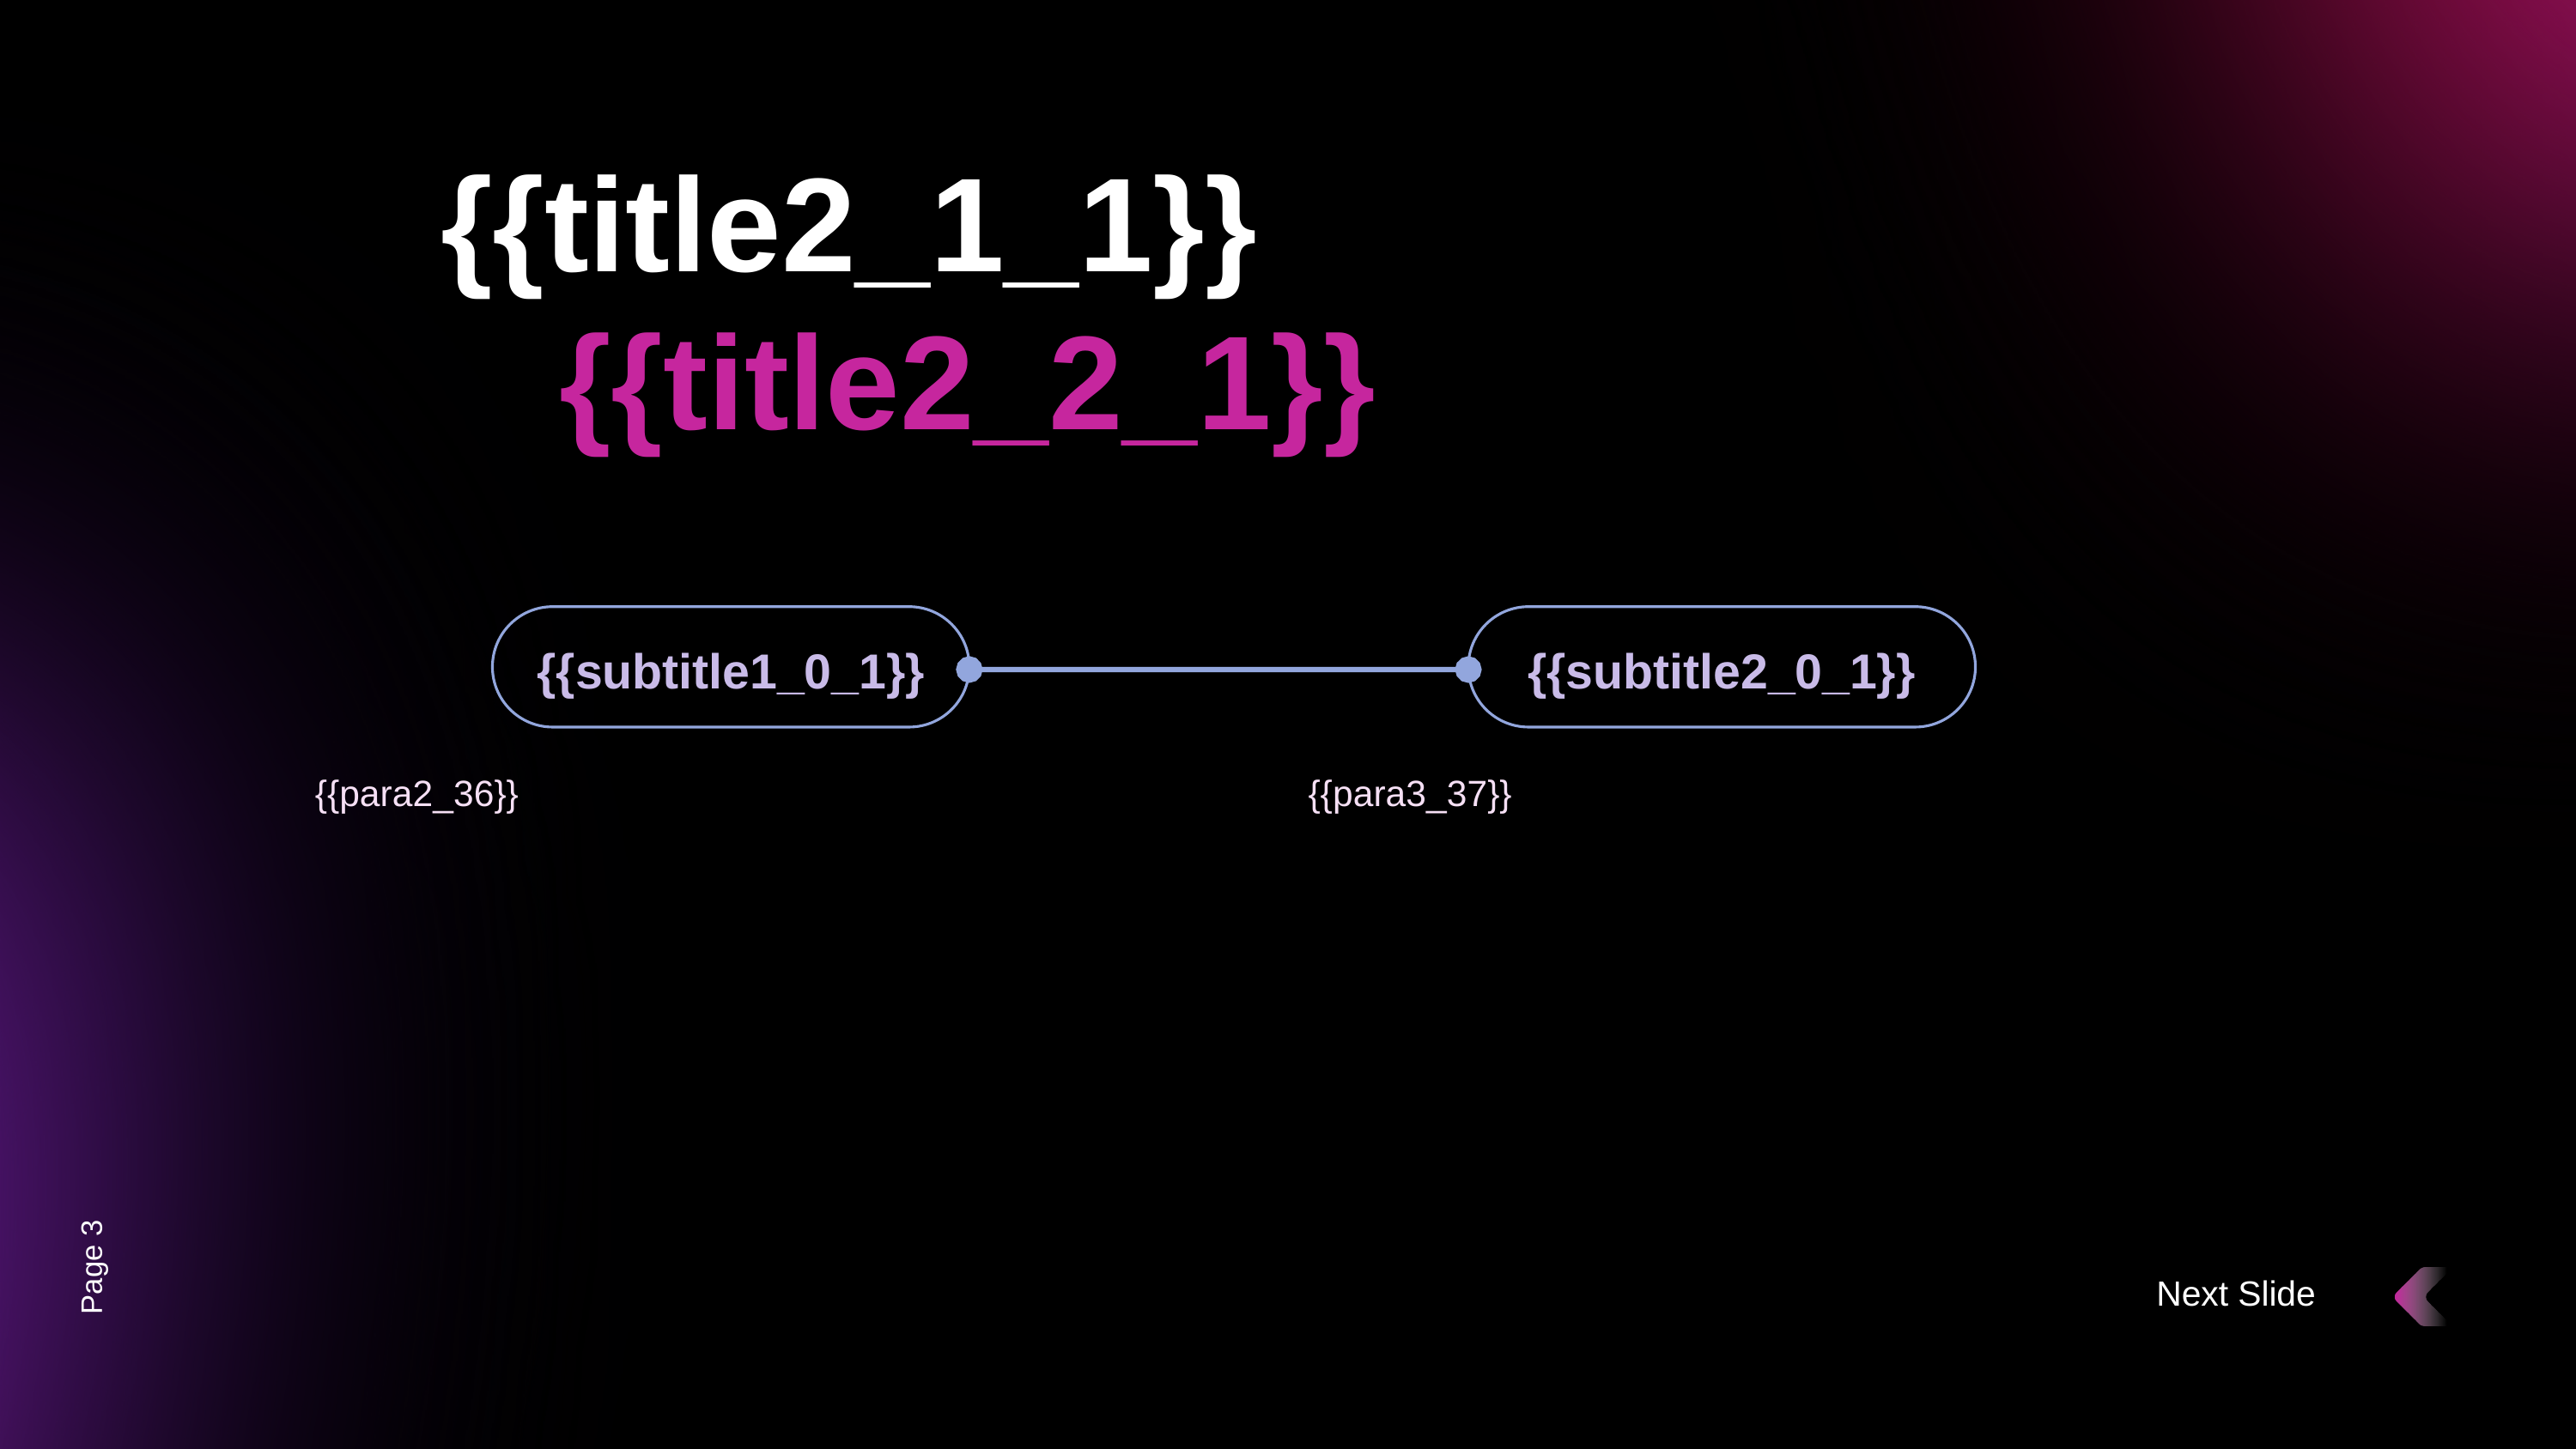

{{title2_1_1}}
{{title2_2_1}}

{{subtitle2_0_1}}
{{subtitle1_0_1}}

{{para2_36}}
{{para3_37}}
Page 3

Next Slide